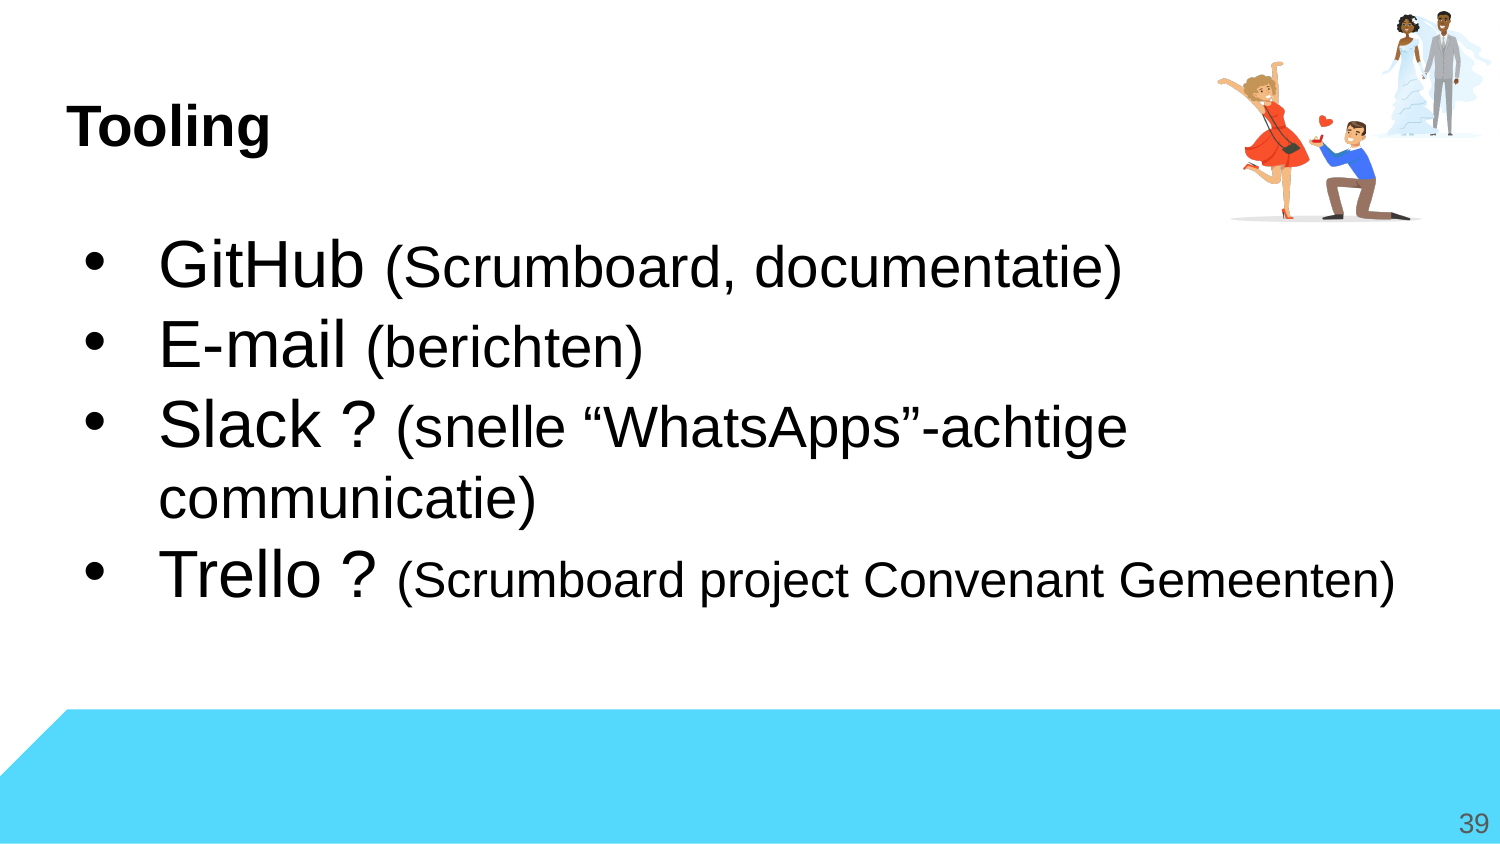

# Tooling
GitHub (Scrumboard, documentatie)
E-mail (berichten)
Slack ? (snelle “WhatsApps”-achtige communicatie)
Trello ? (Scrumboard project Convenant Gemeenten)